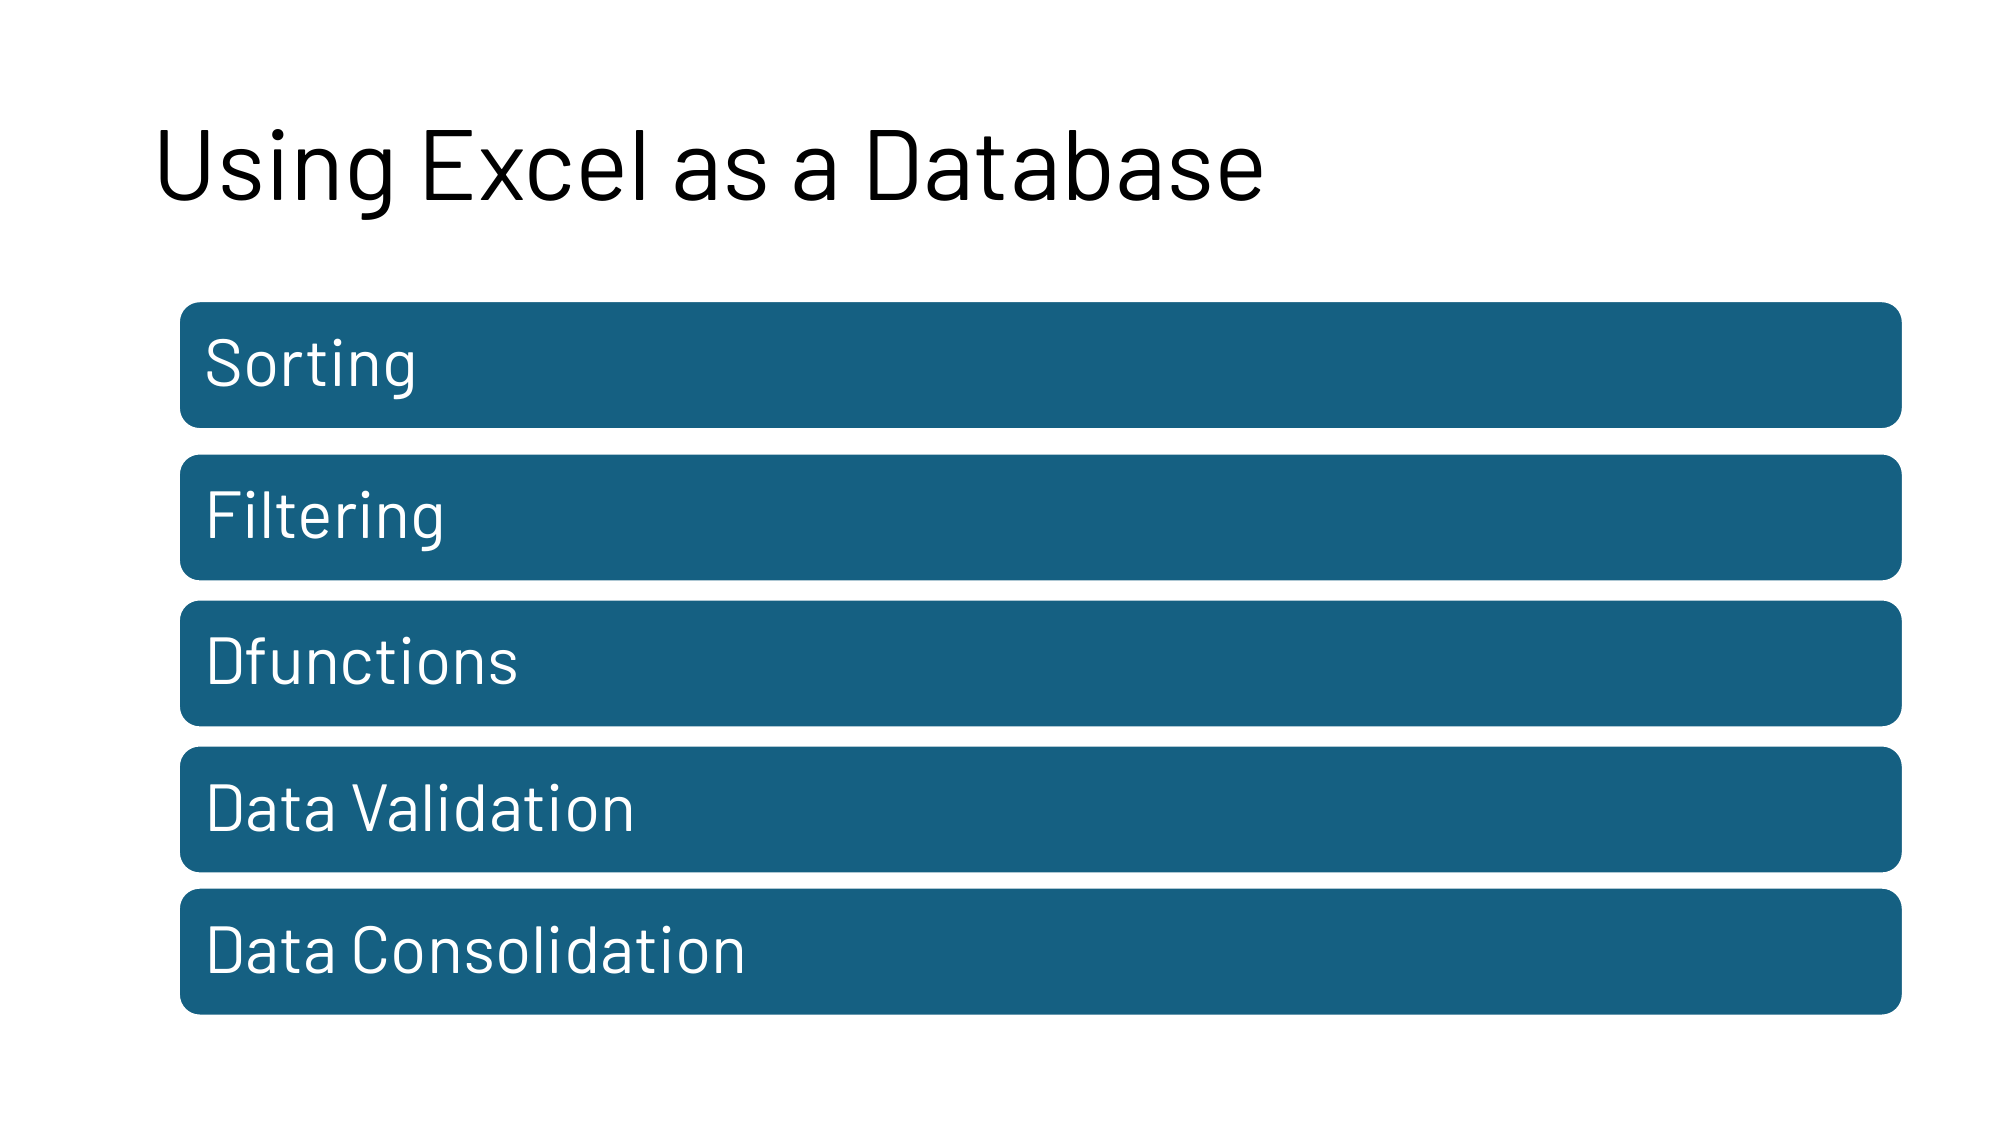

# Using Excel as a Database
Sorting
Filtering
Dfunctions
Data Validation
Data Consolidation